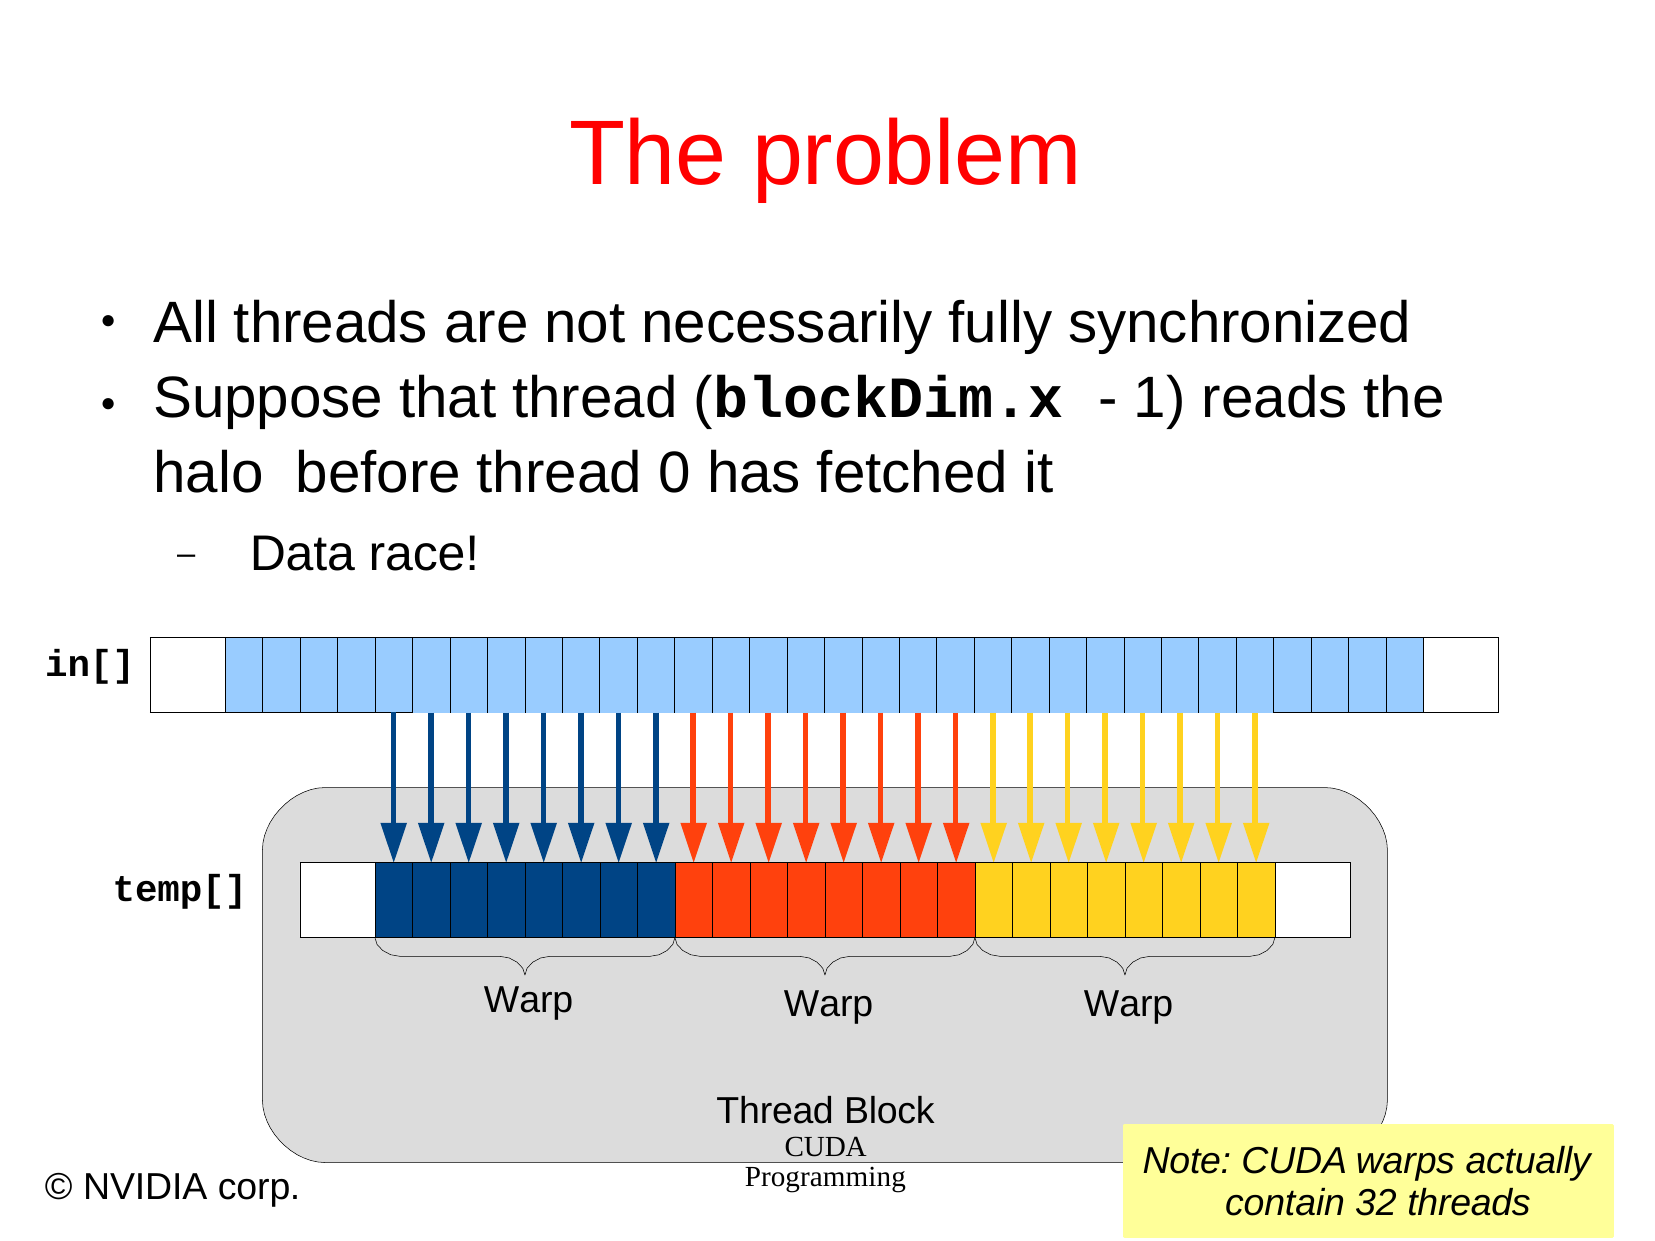

# The problem
All threads are not necessarily fully synchronized  Suppose that thread (blockDim.x - 1) reads the halo  before thread 0 has fetched it
–	Data race!
●
●
in[]
|  |  |  |  |  |  |  |  |  |  |  |  |  |  |  |  |  |  |  |  |  |  |  |  |  |  |  |  |  |  |  |  |  |  |  |  |  |  |  |  |  |  |  |  |  |  |  |  |  |  |  |  |  |  |  |  |  |  |
| --- | --- | --- | --- | --- | --- | --- | --- | --- | --- | --- | --- | --- | --- | --- | --- | --- | --- | --- | --- | --- | --- | --- | --- | --- | --- | --- | --- | --- | --- | --- | --- | --- | --- | --- | --- | --- | --- | --- | --- | --- | --- | --- | --- | --- | --- | --- | --- | --- | --- | --- | --- | --- | --- | --- | --- | --- | --- |
|  |  |  |  |  |  |  |  |  |  |  |  |  |  |  |  |  |  |  |  |  |  |  |  |  |  |  |  |  |  |  |  |  |  |  |  |  |  |  |  |  |  |  |  |  |  |  |  |  |  |  |  |  |  |  |  |  |  |

temp[]

|  |  |  |  |  |  |  |  |  |  |  |  |  |  |  |  |  |  |  |  |  |  |  |  |  |  |
| --- | --- | --- | --- | --- | --- | --- | --- | --- | --- | --- | --- | --- | --- | --- | --- | --- | --- | --- | --- | --- | --- | --- | --- | --- | --- |

Warp

Warp
Warp
Thread Block
CUDA Programming

62
Note: CUDA warps actually  contain 32 threads
© NVIDIA corp.